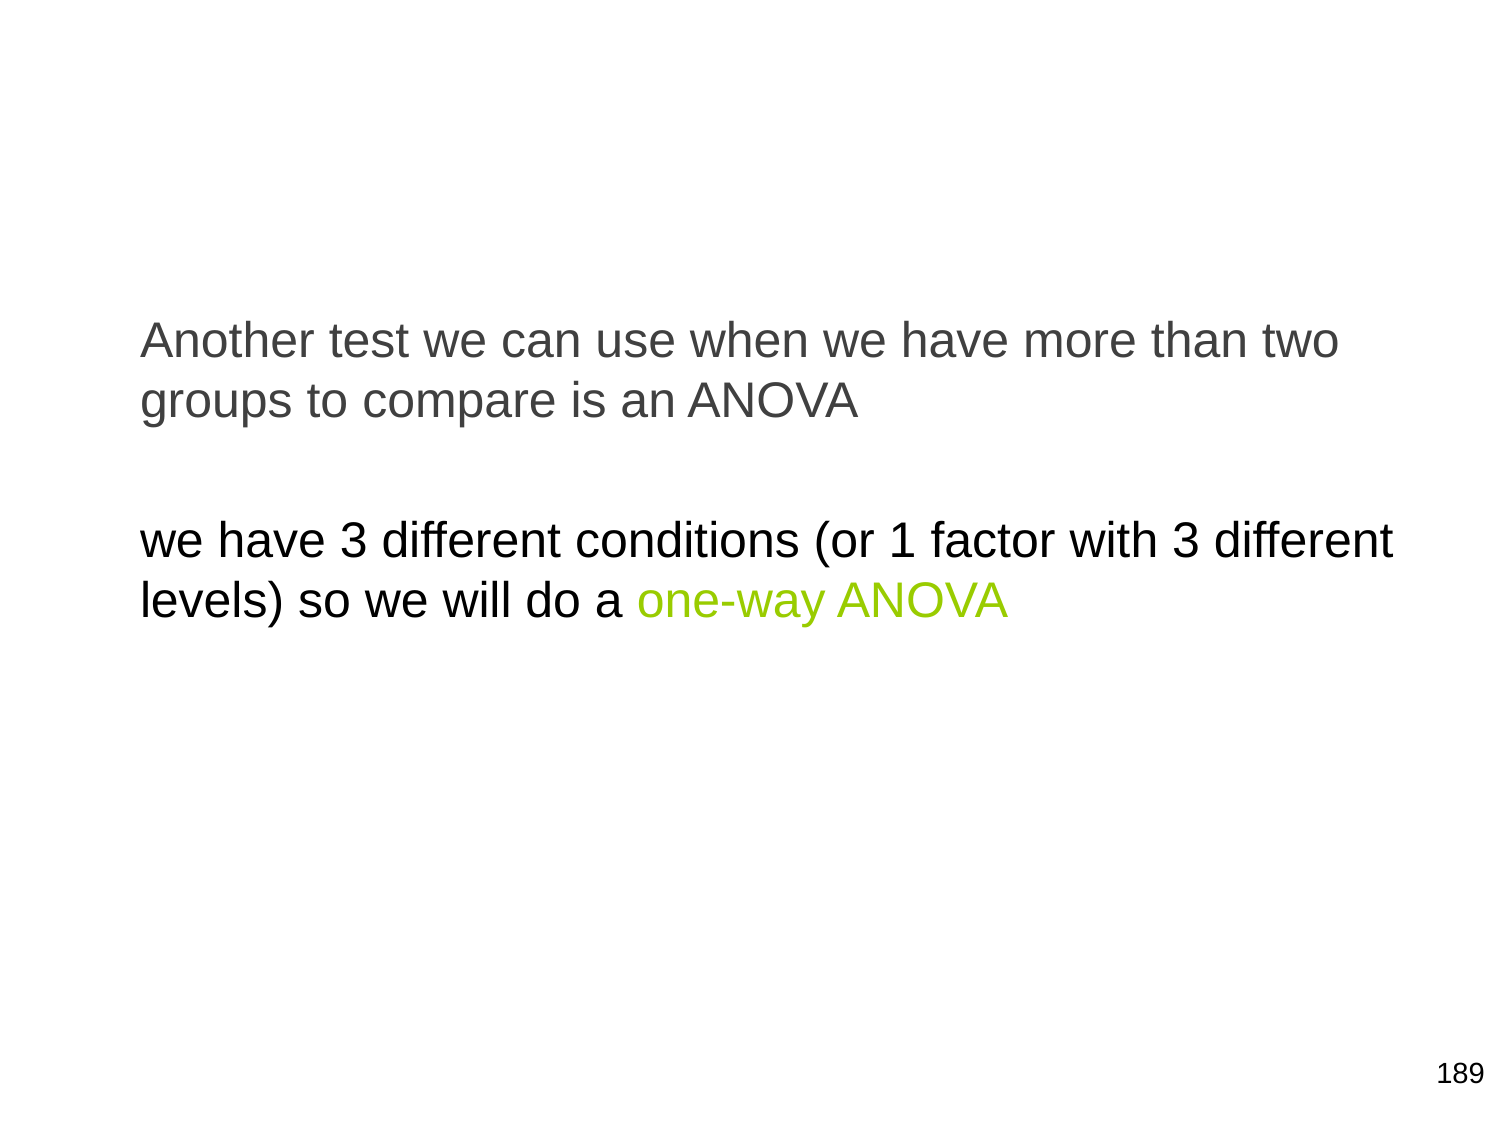

Another test we can use when we have more than two groups to compare is an ANOVA

we have 3 different conditions (or 1 factor with 3 different levels) so we will do a one-way ANOVA

189